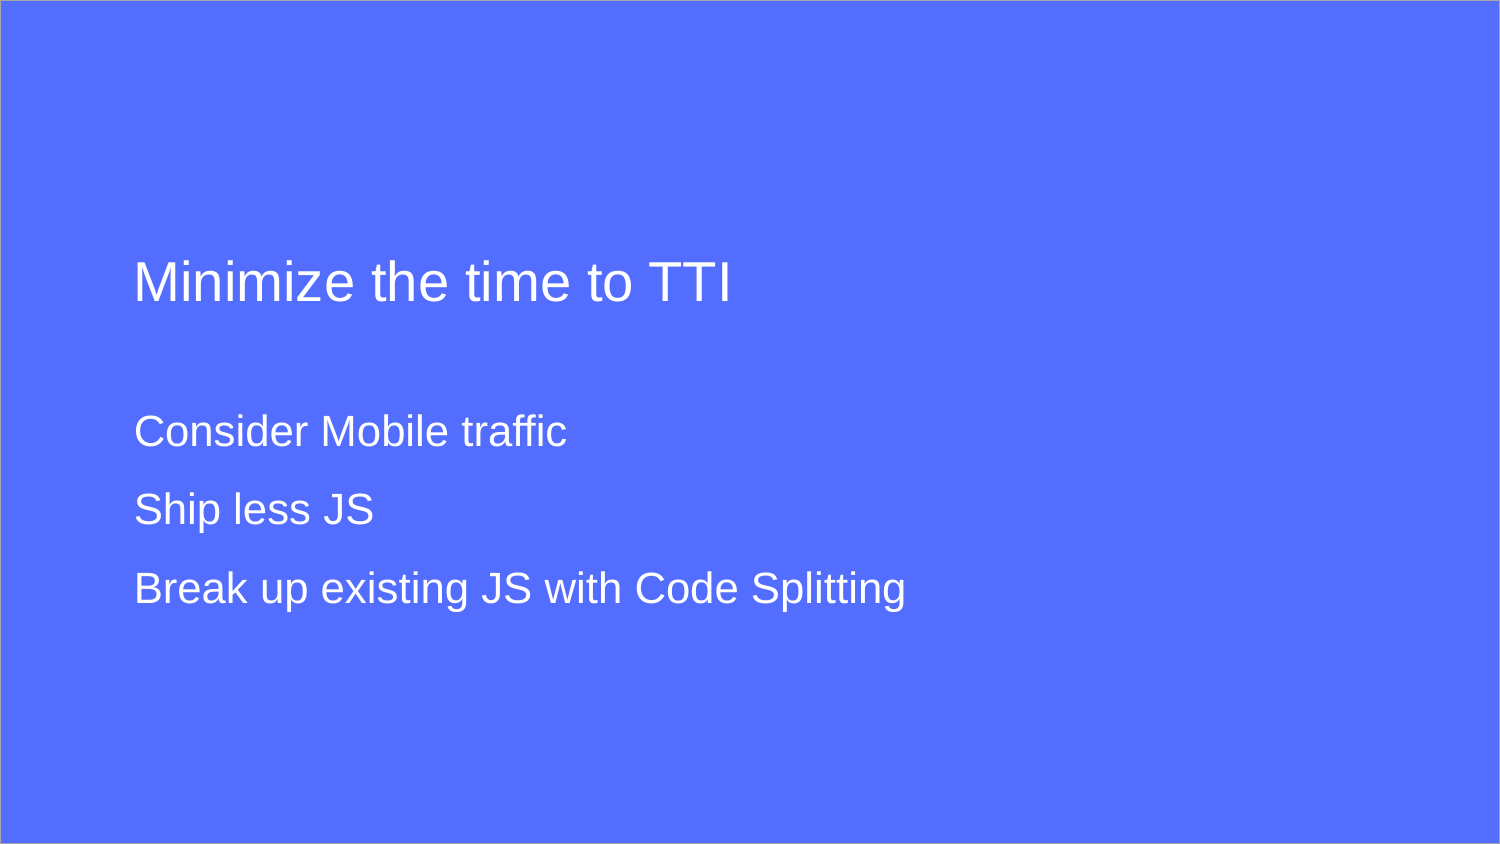

# Minimize the time to TTI

Consider Mobile traffic
Ship less JS
Break up existing JS with Code Splitting